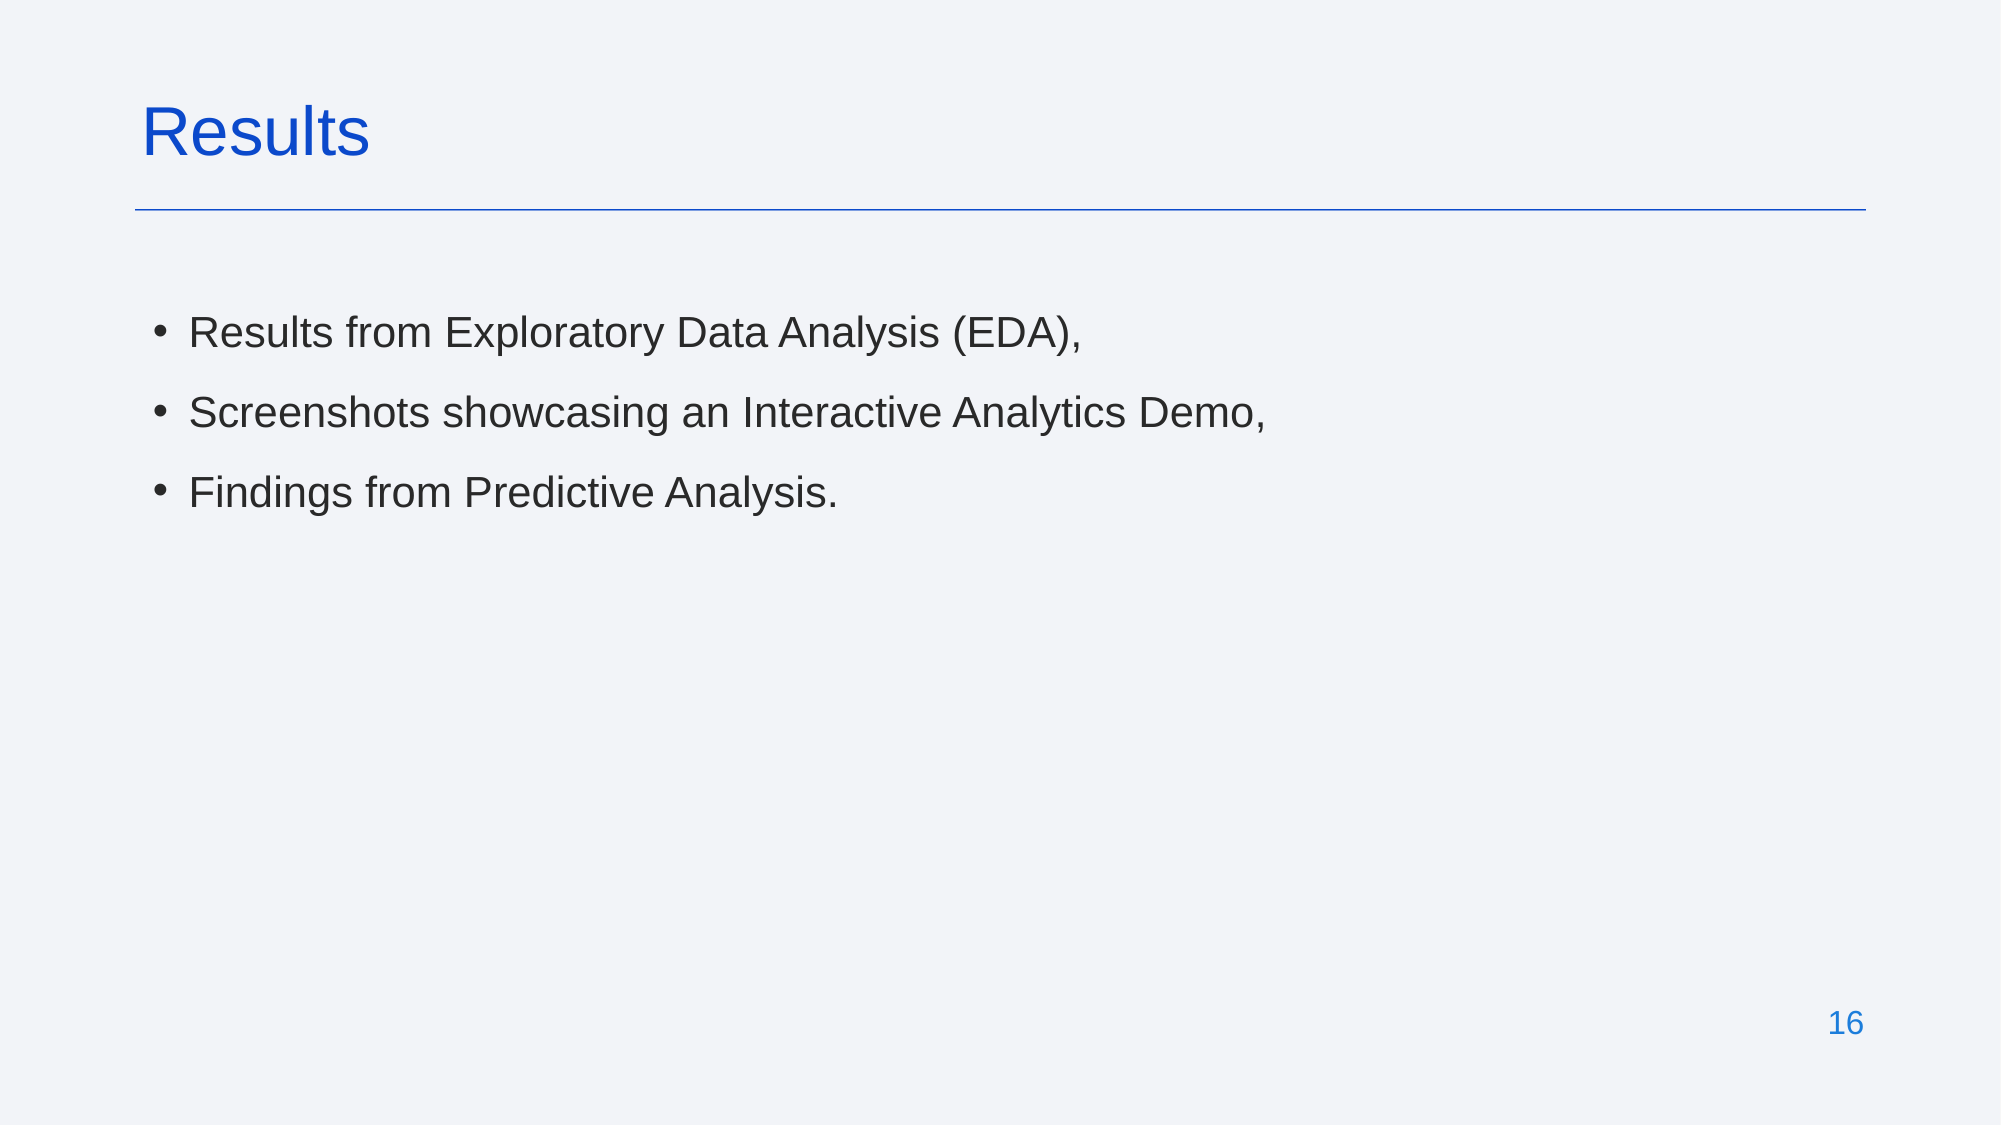

Results
Results from Exploratory Data Analysis (EDA),
Screenshots showcasing an Interactive Analytics Demo,
Findings from Predictive Analysis.

16